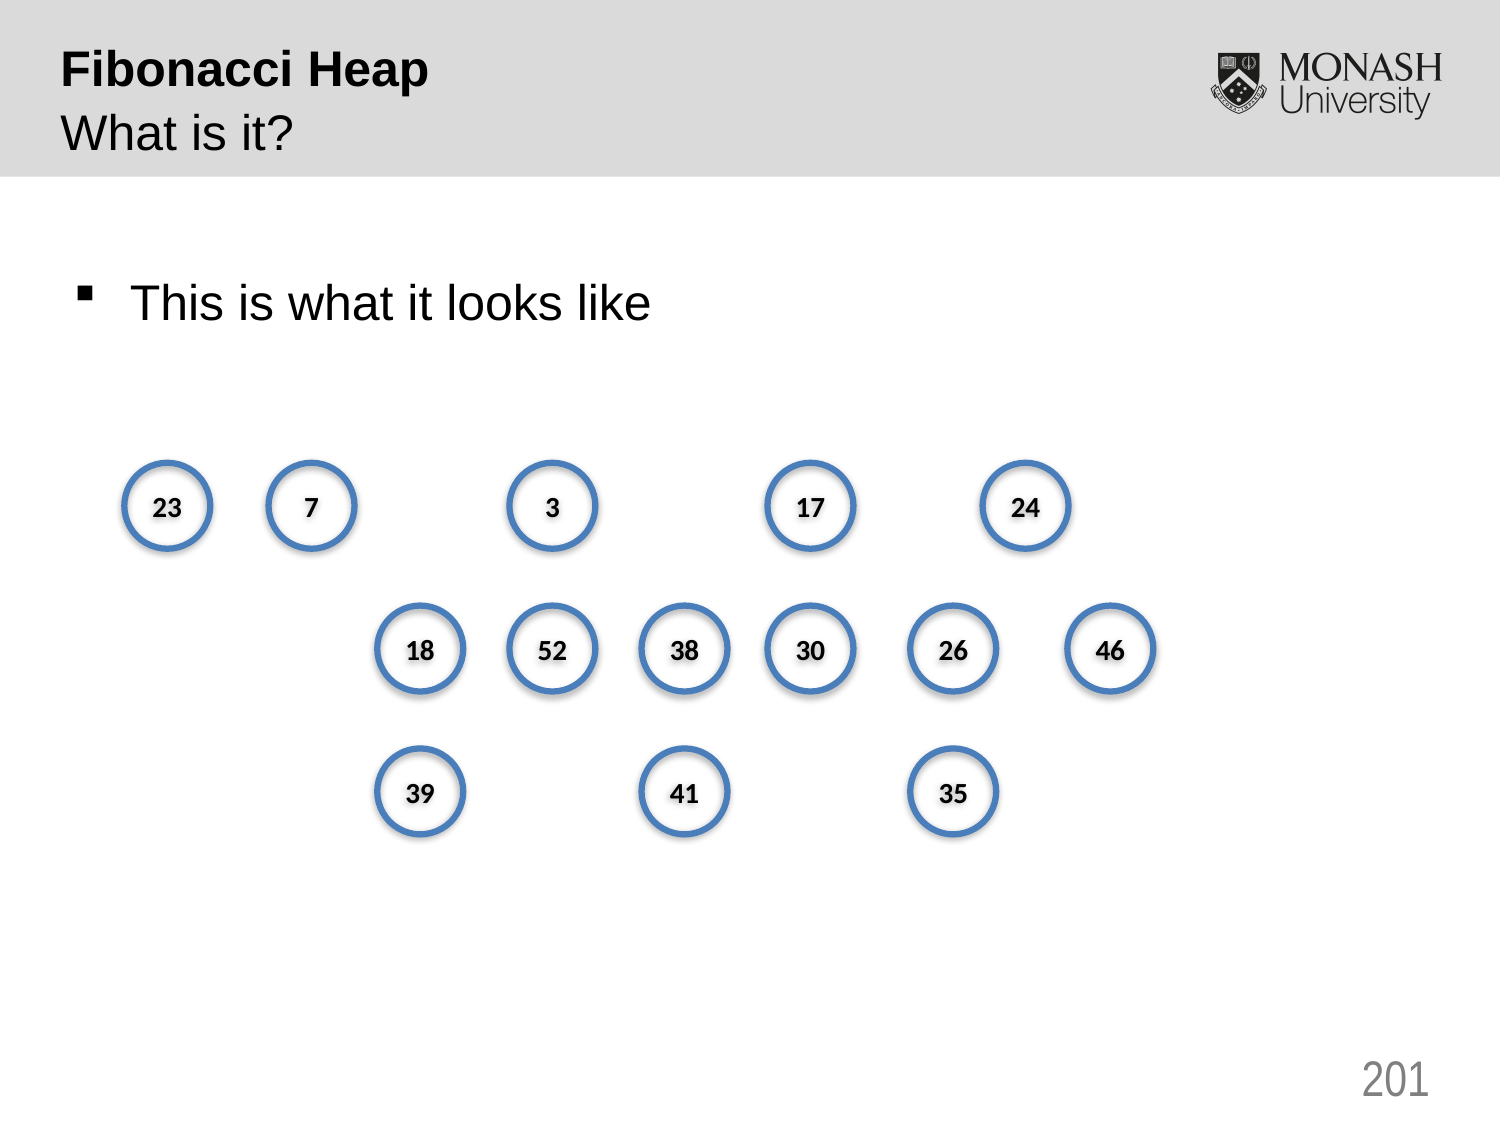

Fibonacci Heap
What is it?
This is what it looks like
23
7
3
17
24
18
52
38
30
26
46
39
41
35